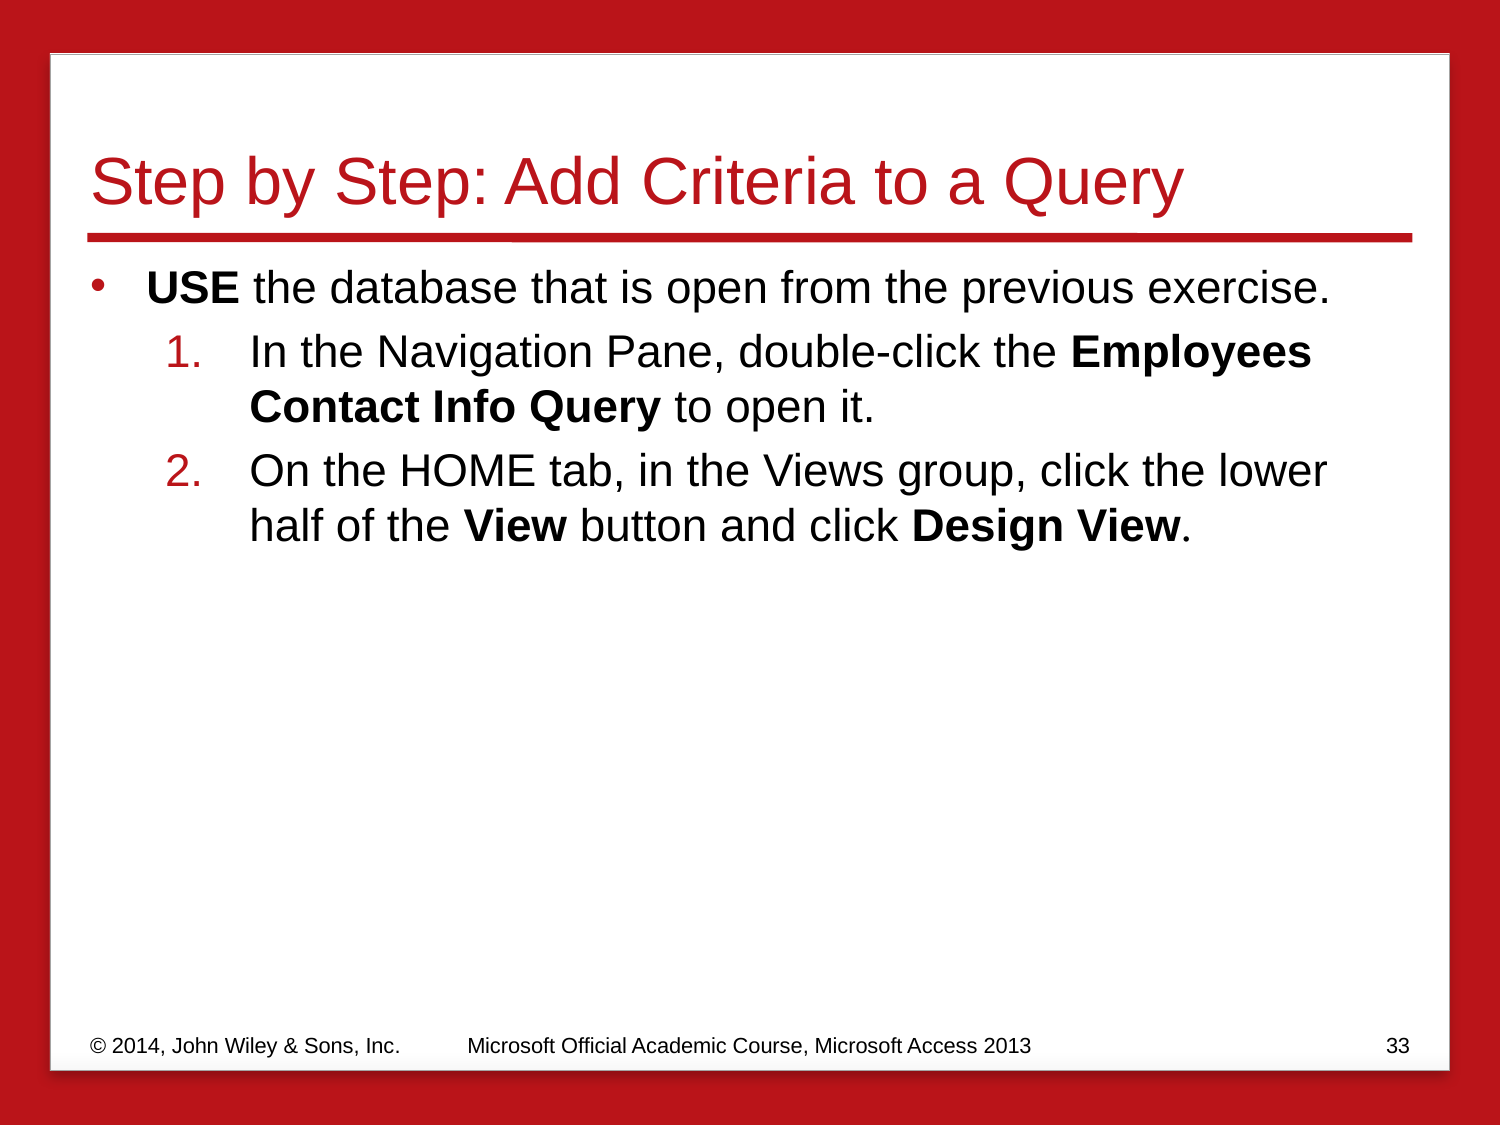

# Step by Step: Add Criteria to a Query
USE the database that is open from the previous exercise.
In the Navigation Pane, double-click the Employees Contact Info Query to open it.
On the HOME tab, in the Views group, click the lower half of the View button and click Design View.
© 2014, John Wiley & Sons, Inc.
Microsoft Official Academic Course, Microsoft Access 2013
33